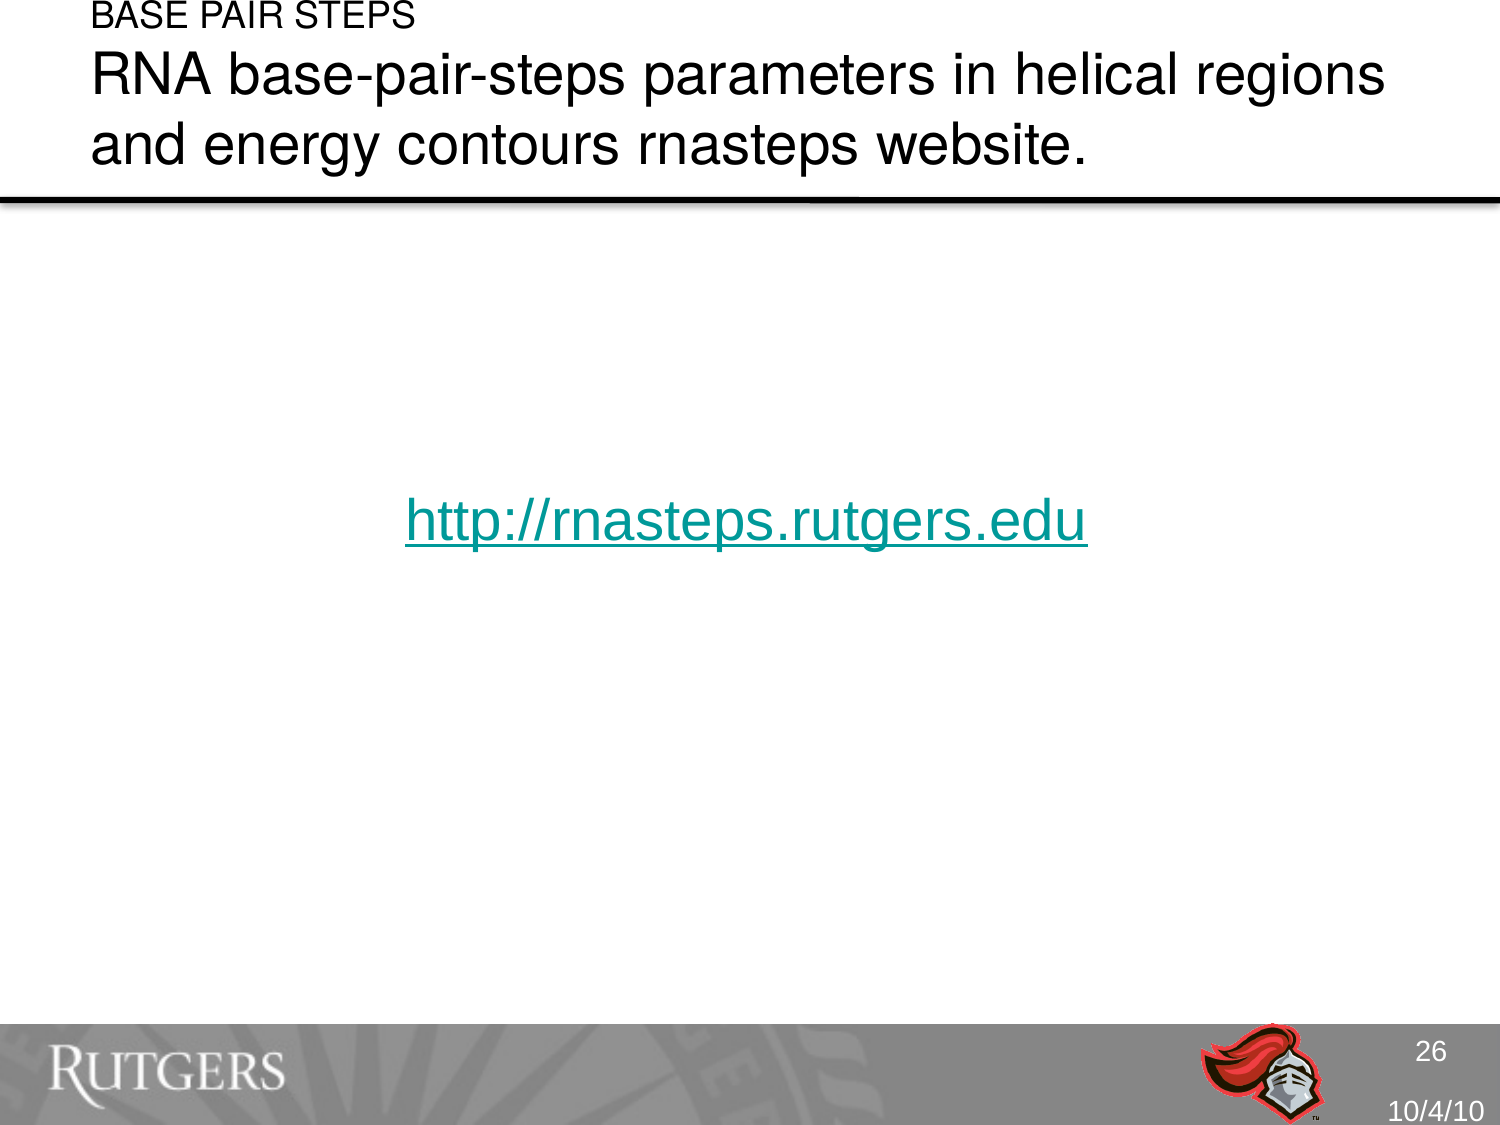

# BASE PAIR STEPS RNA base-pair-steps parameters in helical regions and energy contours rnasteps website.
http://rnasteps.rutgers.edu
26
10/4/10